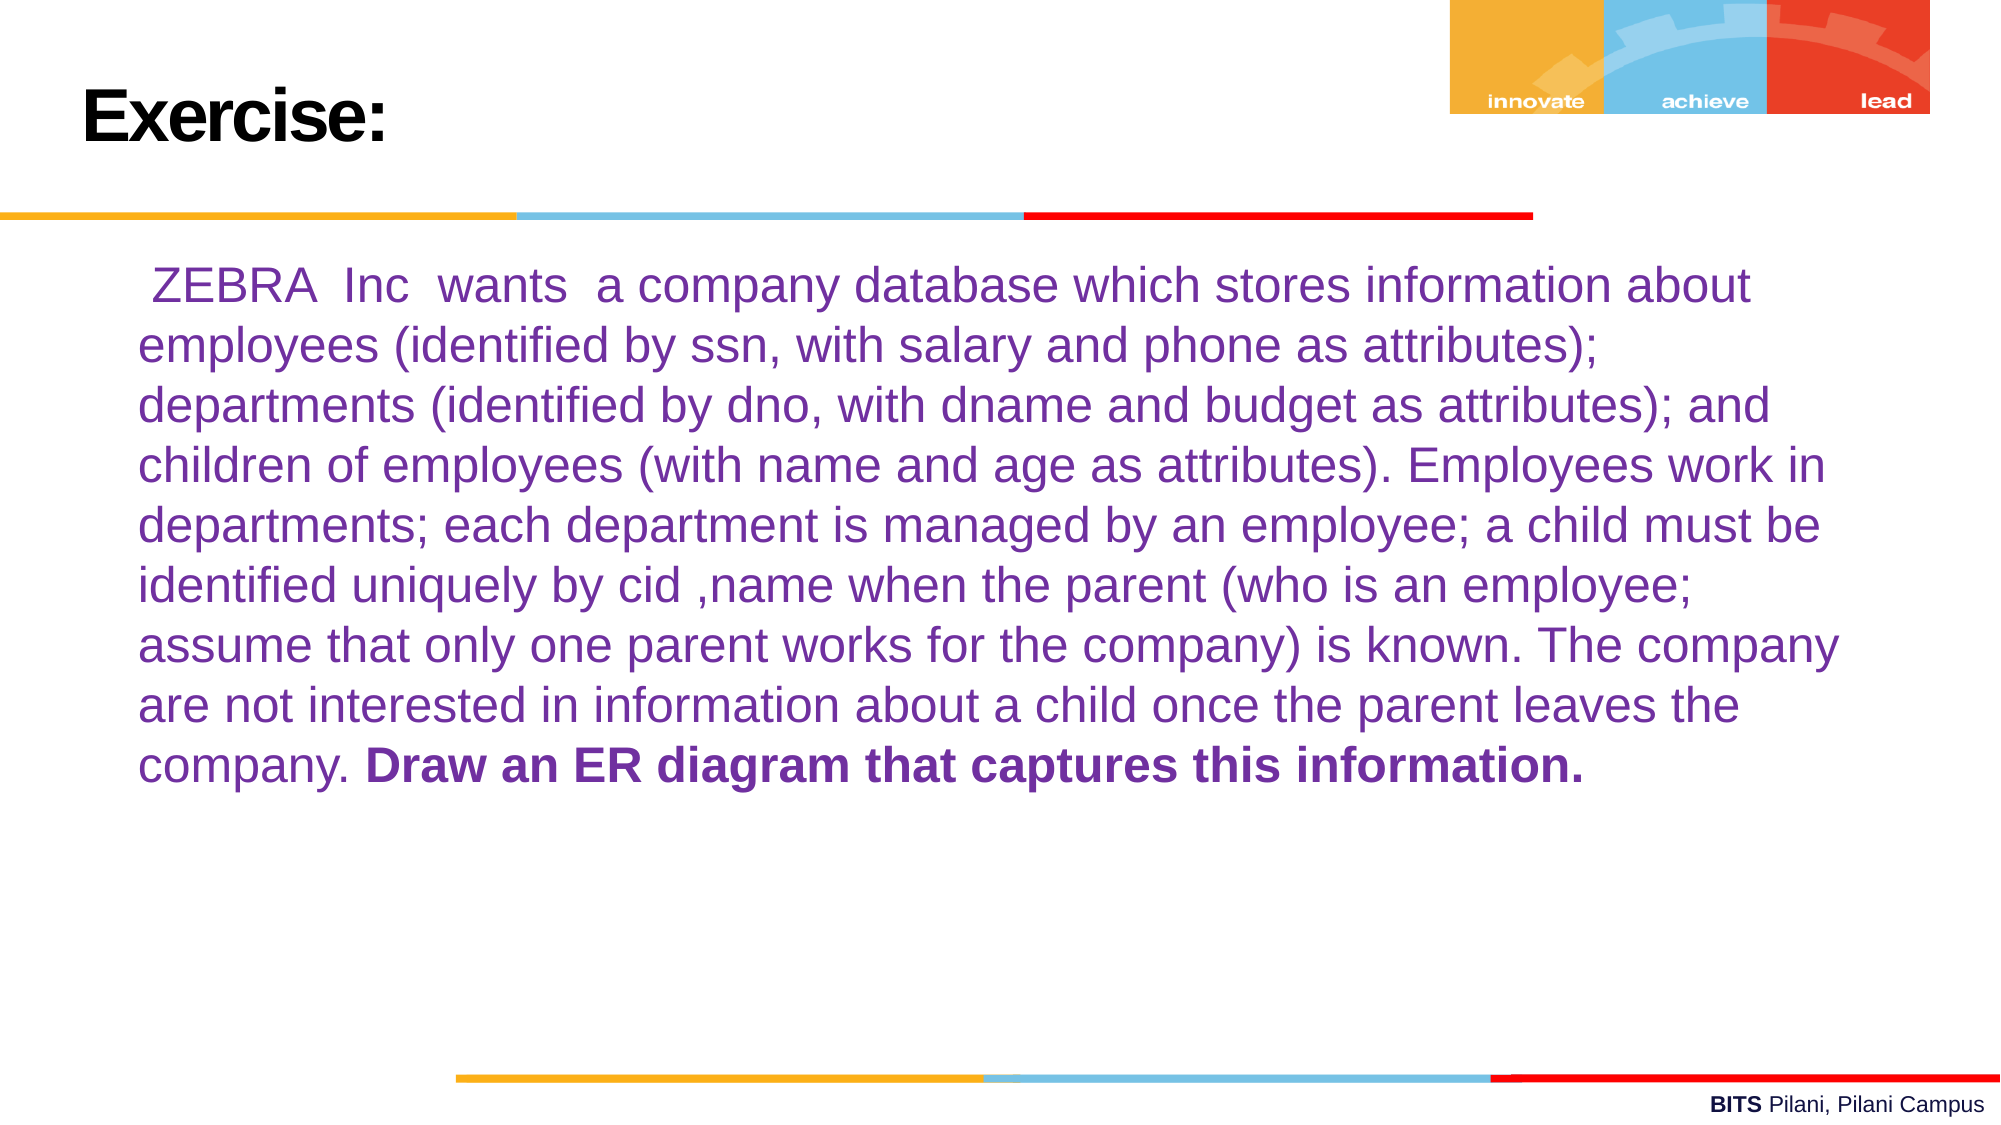

Exercise:
     ZEBRA  Inc  wants  a company database which stores information about employees (identified by ssn, with salary and phone as attributes); departments (identified by dno, with dname and budget as attributes); and children of employees (with name and age as attributes). Employees work in departments; each department is managed by an employee; a child must be identified uniquely by cid ,name when the parent (who is an employee; assume that only one parent works for the company) is known. The company are not interested in information about a child once the parent leaves the company. Draw an ER diagram that captures this information.